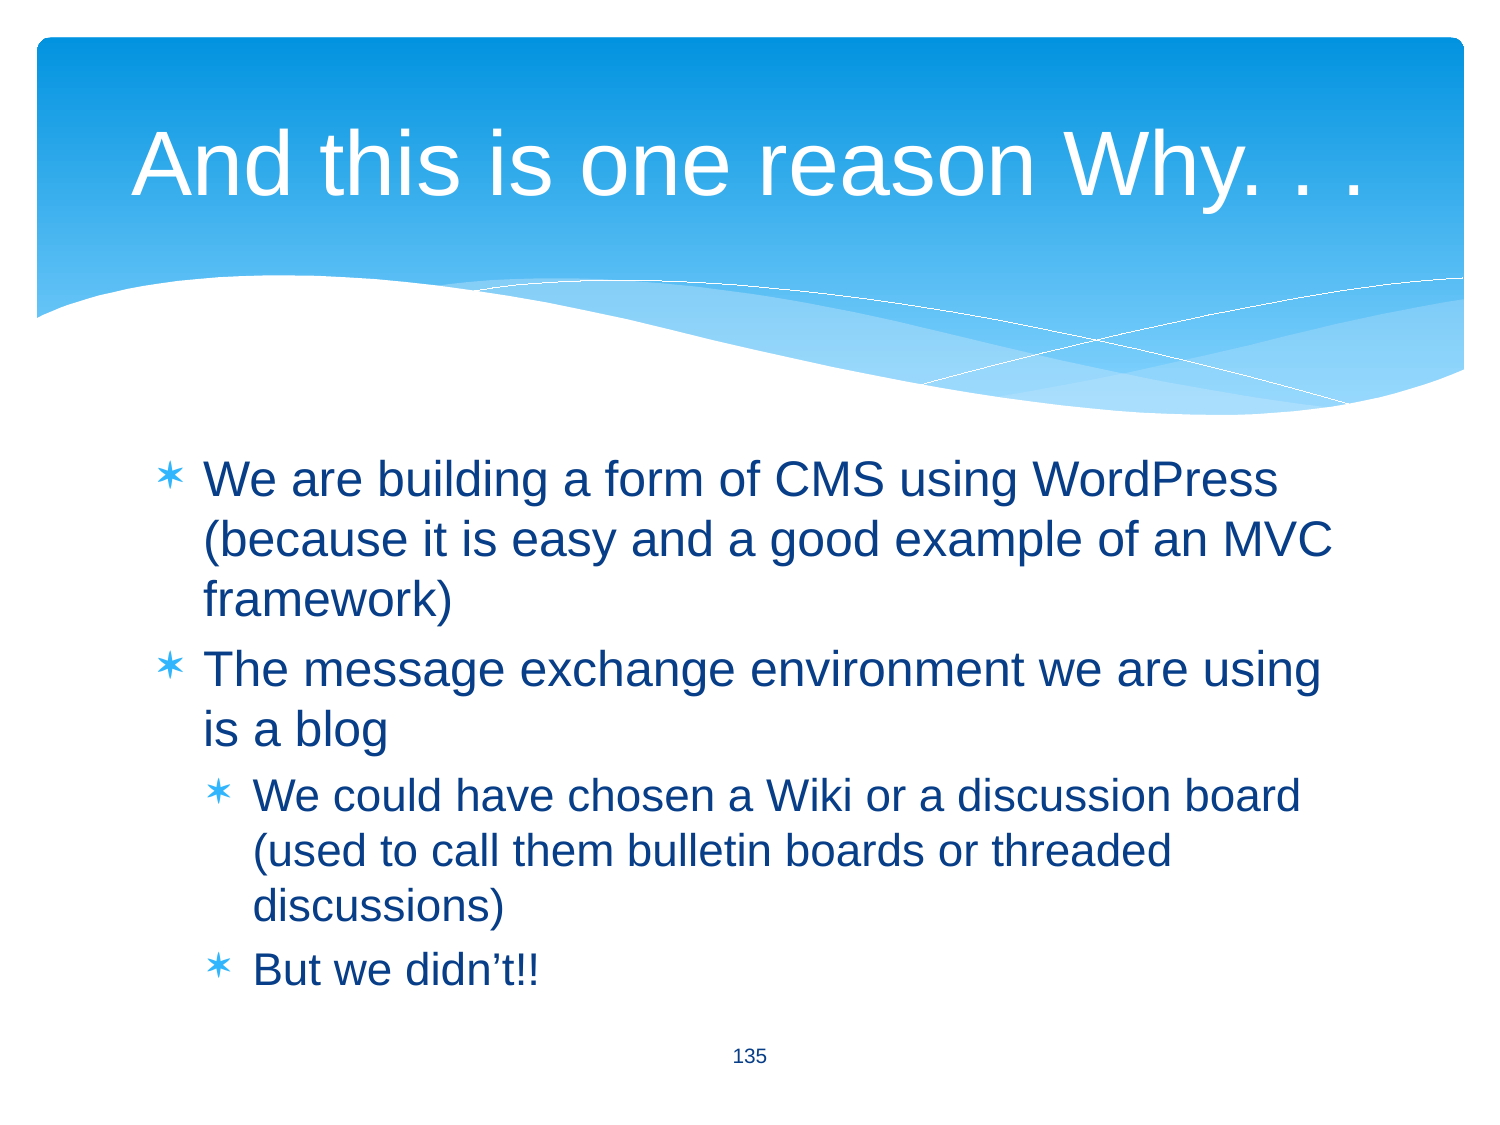

# And this is one reason Why. . .
We are building a form of CMS using WordPress (because it is easy and a good example of an MVC framework)
The message exchange environment we are using is a blog
We could have chosen a Wiki or a discussion board (used to call them bulletin boards or threaded discussions)
But we didn’t!!
135